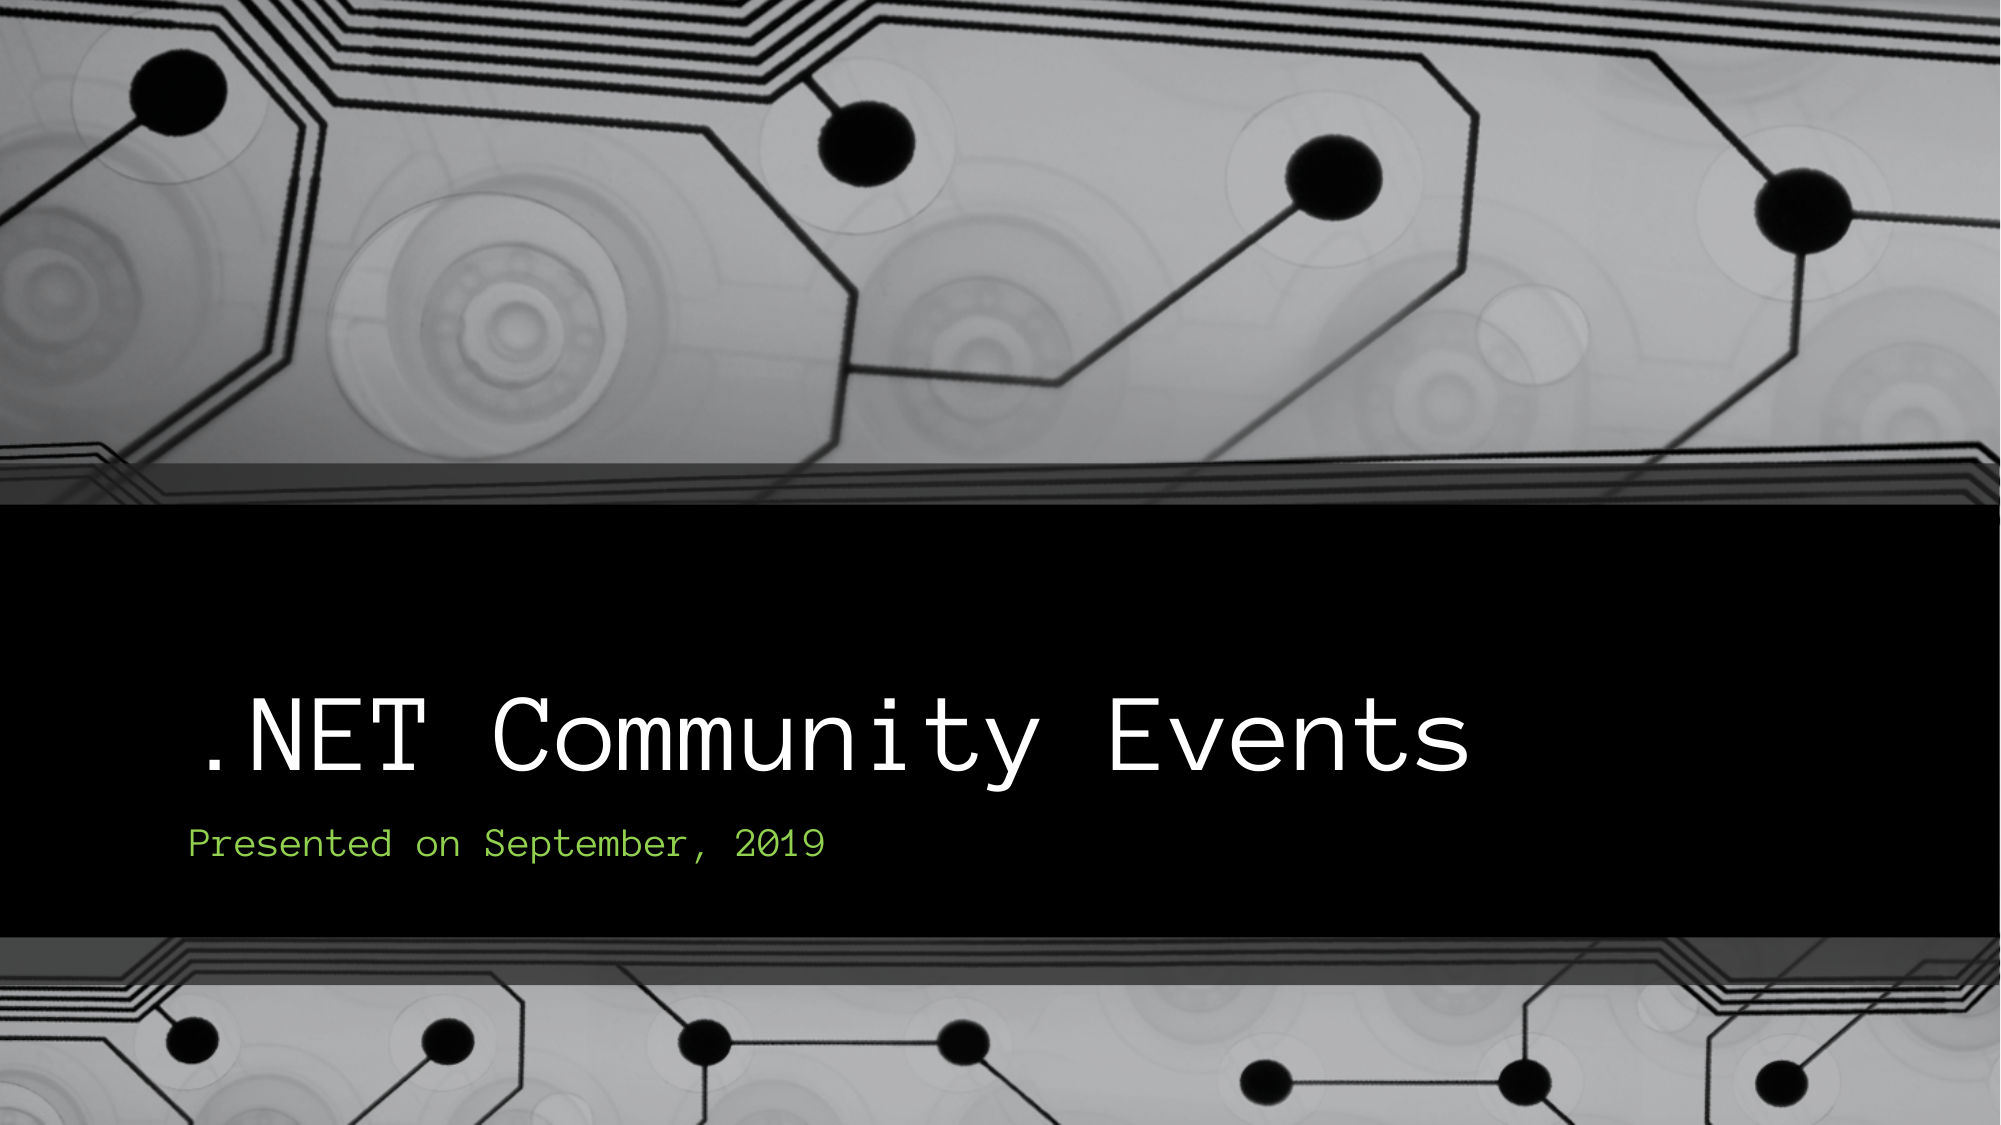

# .NET Community Events
Presented on September, 2019